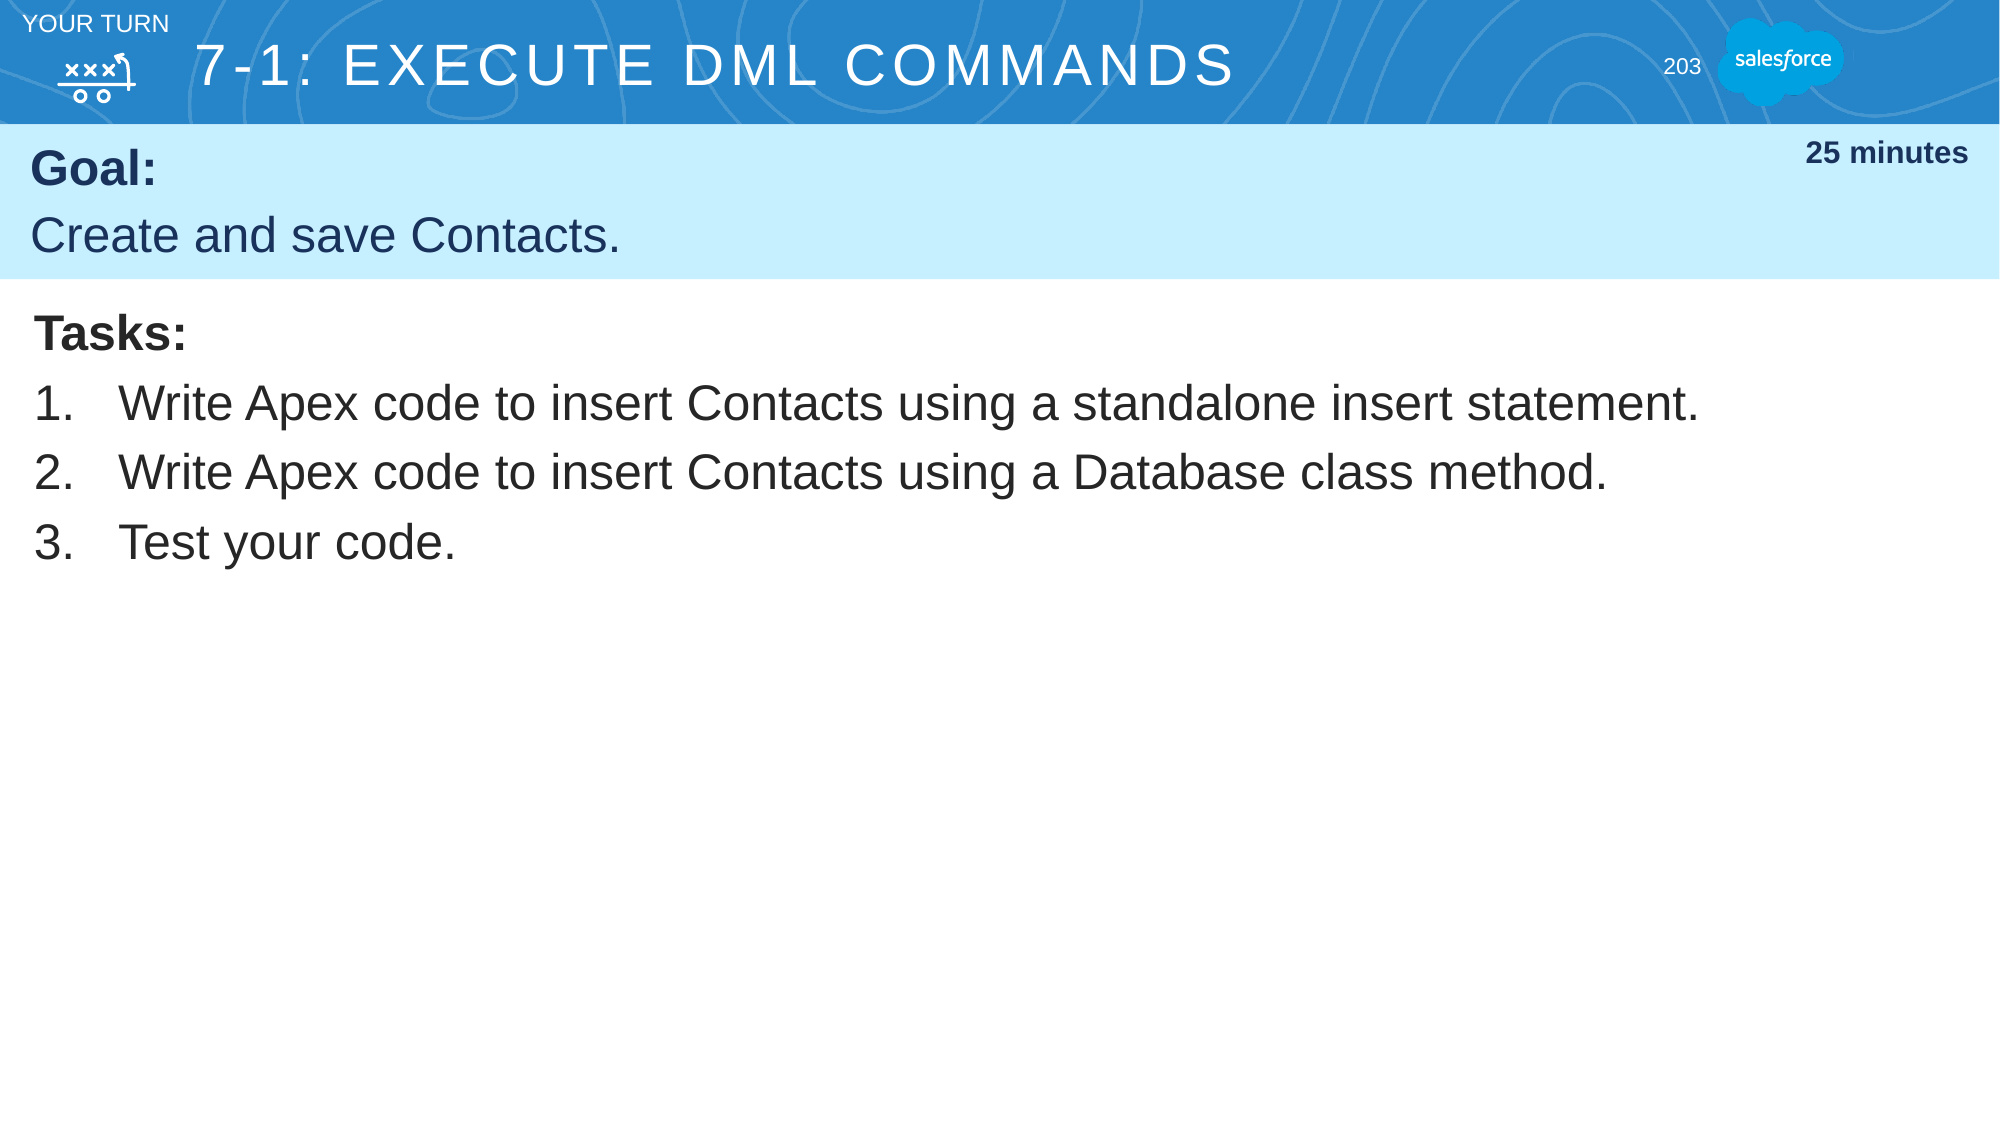

# 7-1: Execute DML Commands
YOUR TURN
203
Goal:
Create and save Contacts.
25 minutes
Tasks:
Write Apex code to insert Contacts using a standalone insert statement.
Write Apex code to insert Contacts using a Database class method.
Test your code.